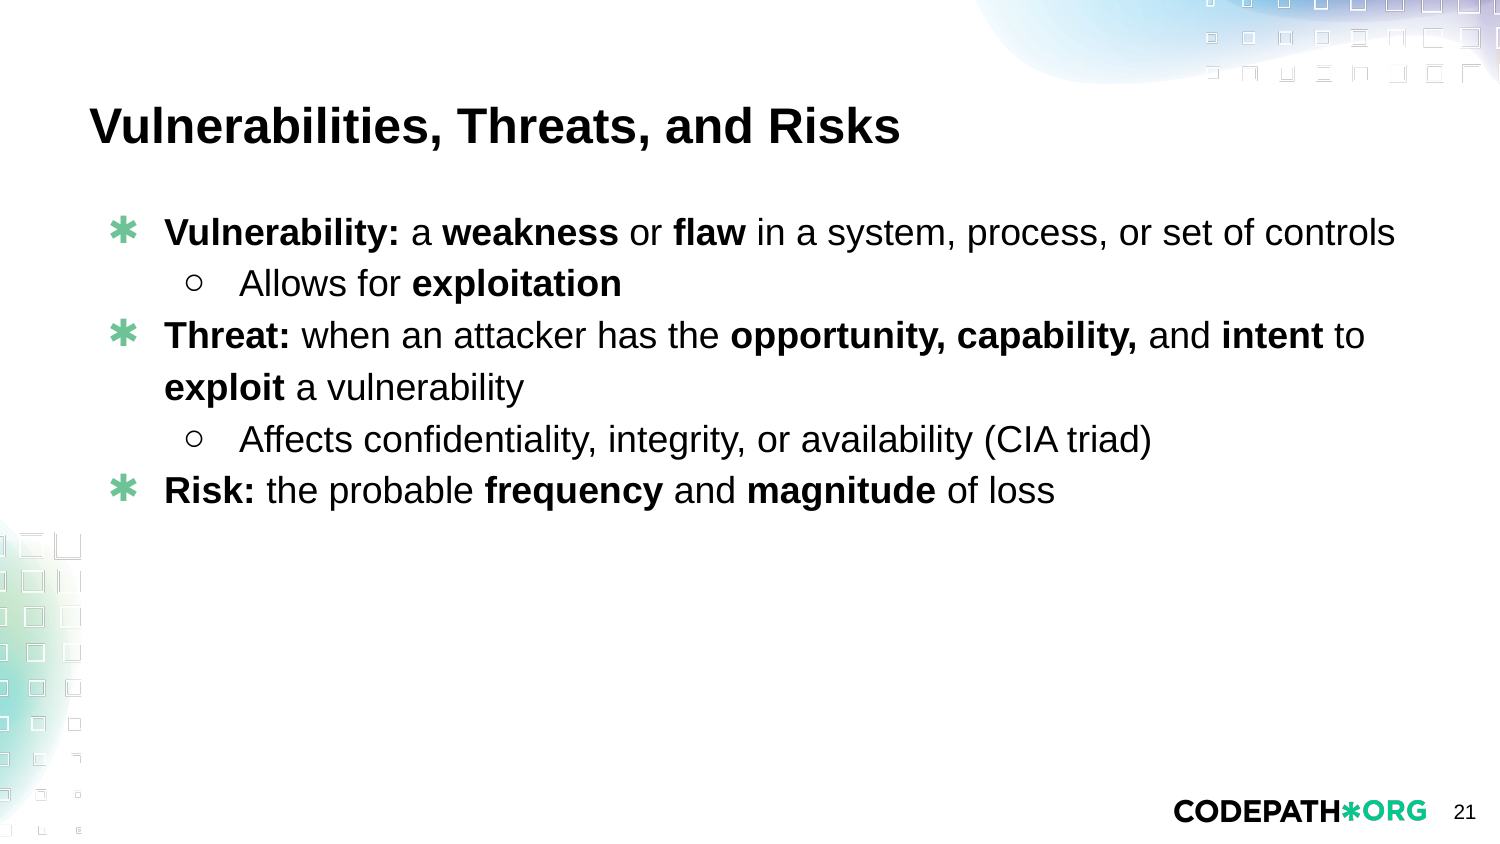

# Vulnerabilities, Threats, and Risks
Vulnerability: a weakness or flaw in a system, process, or set of controls
Allows for exploitation
Threat: when an attacker has the opportunity, capability, and intent to exploit a vulnerability
Affects confidentiality, integrity, or availability (CIA triad)
Risk: the probable frequency and magnitude of loss
21